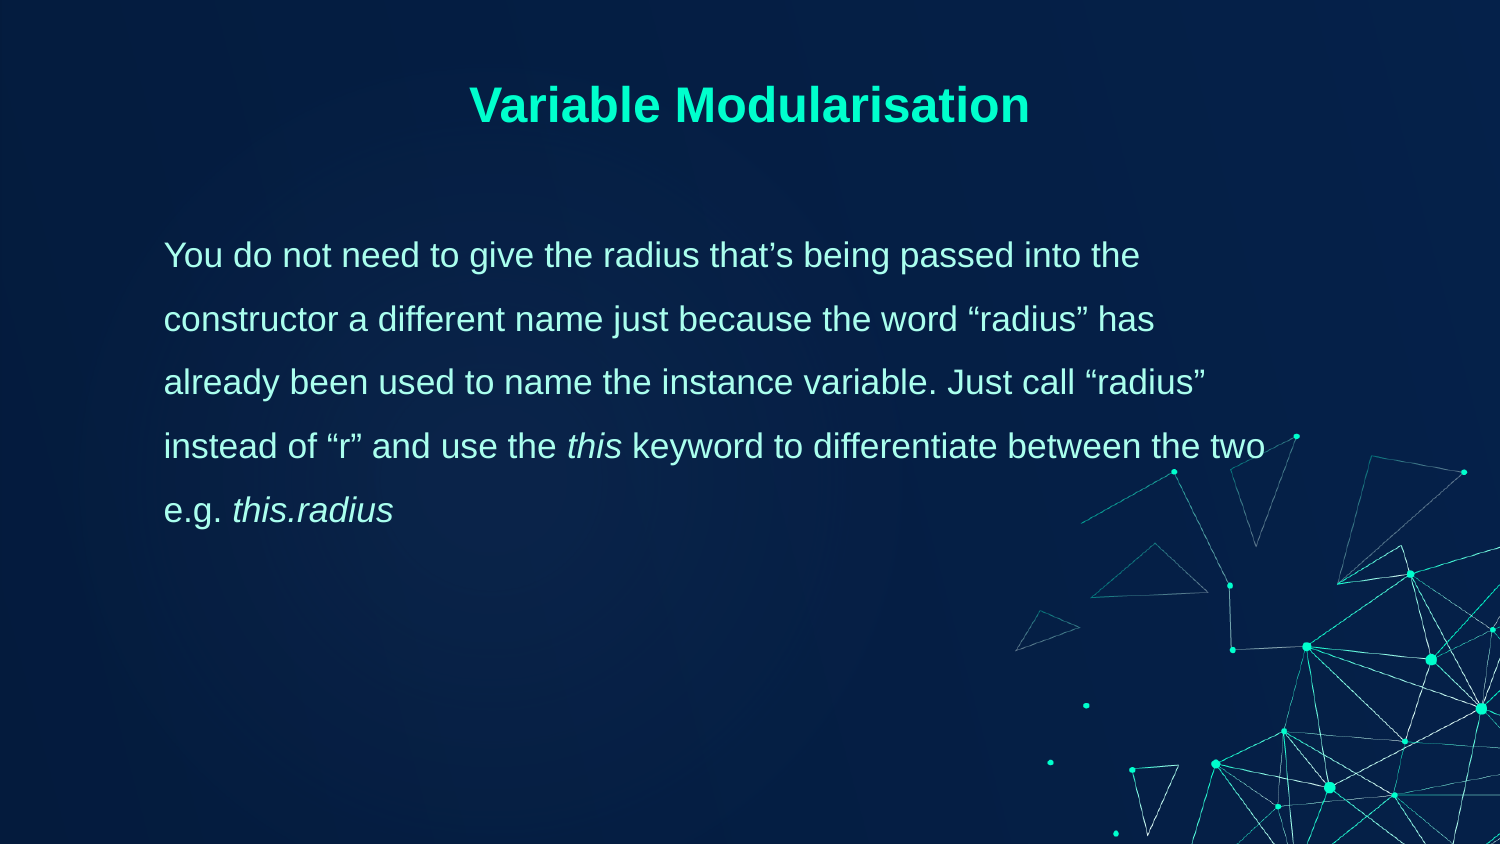

# Variable Modularisation

You do not need to give the radius that’s being passed into the constructor a different name just because the word “radius” has already been used to name the instance variable. Just call “radius” instead of “r” and use the this keyword to differentiate between the two e.g. this.radius